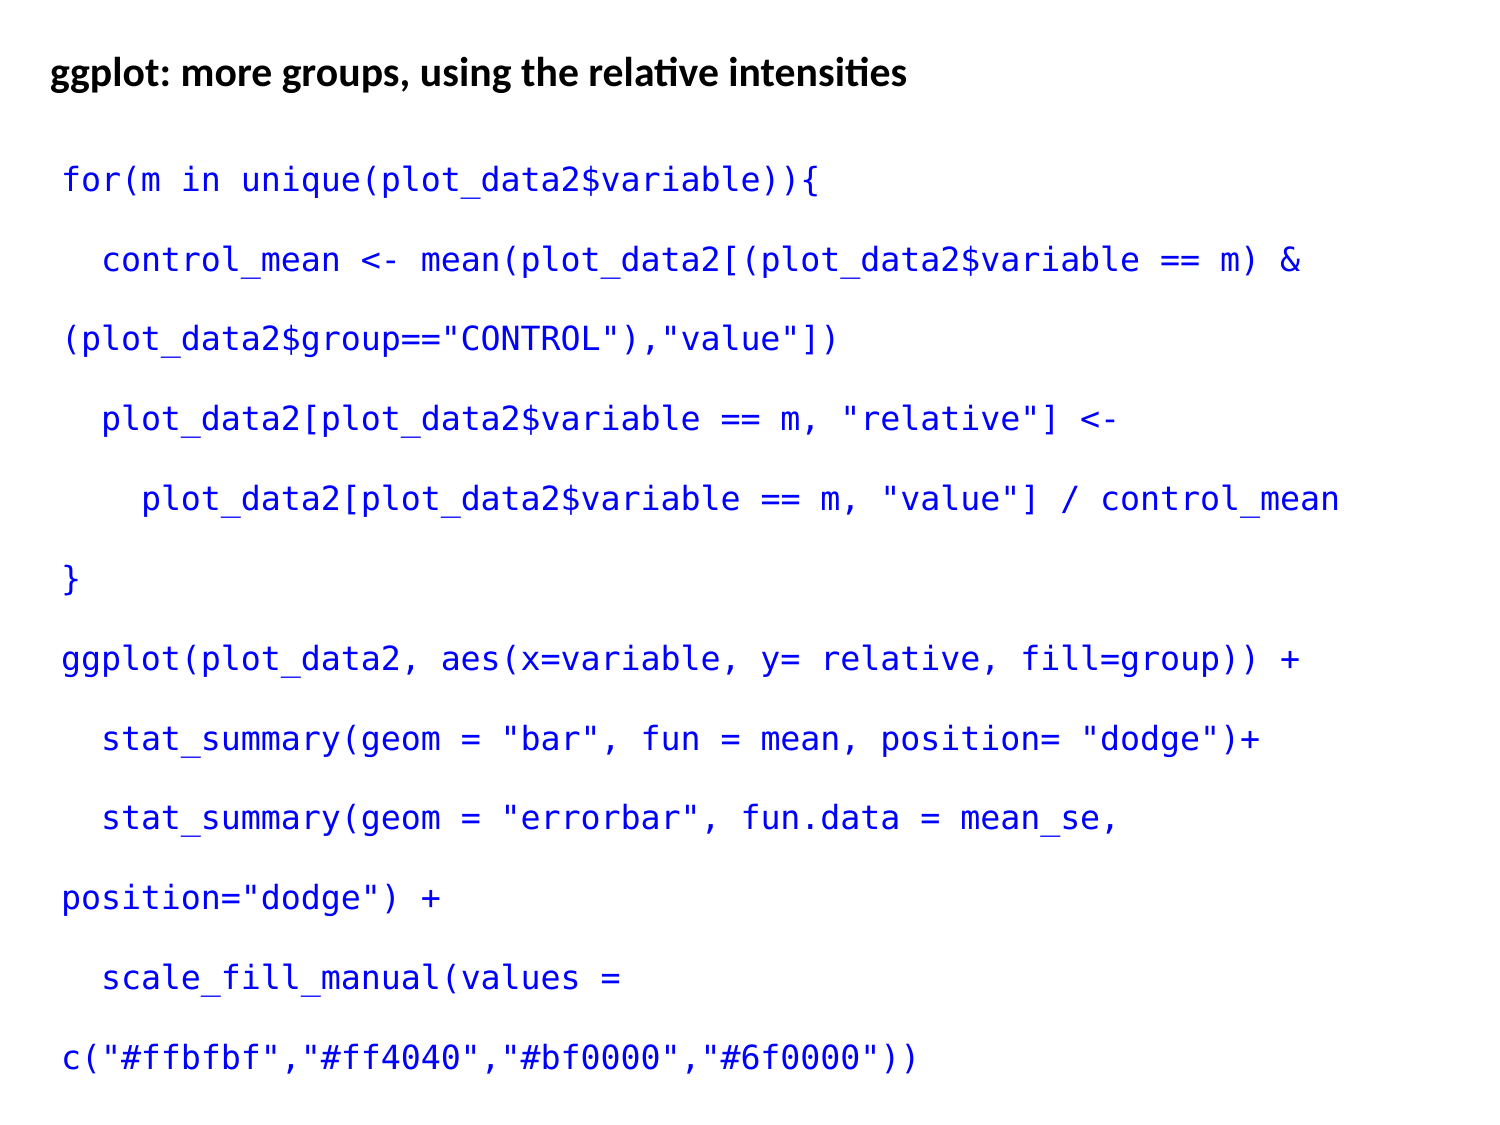

ggplot: more groups, using the relative intensities
for(m in unique(plot_data2$variable)){
  control_mean <- mean(plot_data2[(plot_data2$variable == m) & (plot_data2$group=="CONTROL"),"value"])
  plot_data2[plot_data2$variable == m, "relative"] <-
    plot_data2[plot_data2$variable == m, "value"] / control_mean
}
ggplot(plot_data2, aes(x=variable, y= relative, fill=group)) +
  stat_summary(geom = "bar", fun = mean, position= "dodge")+
  stat_summary(geom = "errorbar", fun.data = mean_se,       position="dodge") +
  scale_fill_manual(values =   c("#ffbfbf","#ff4040","#bf0000","#6f0000"))